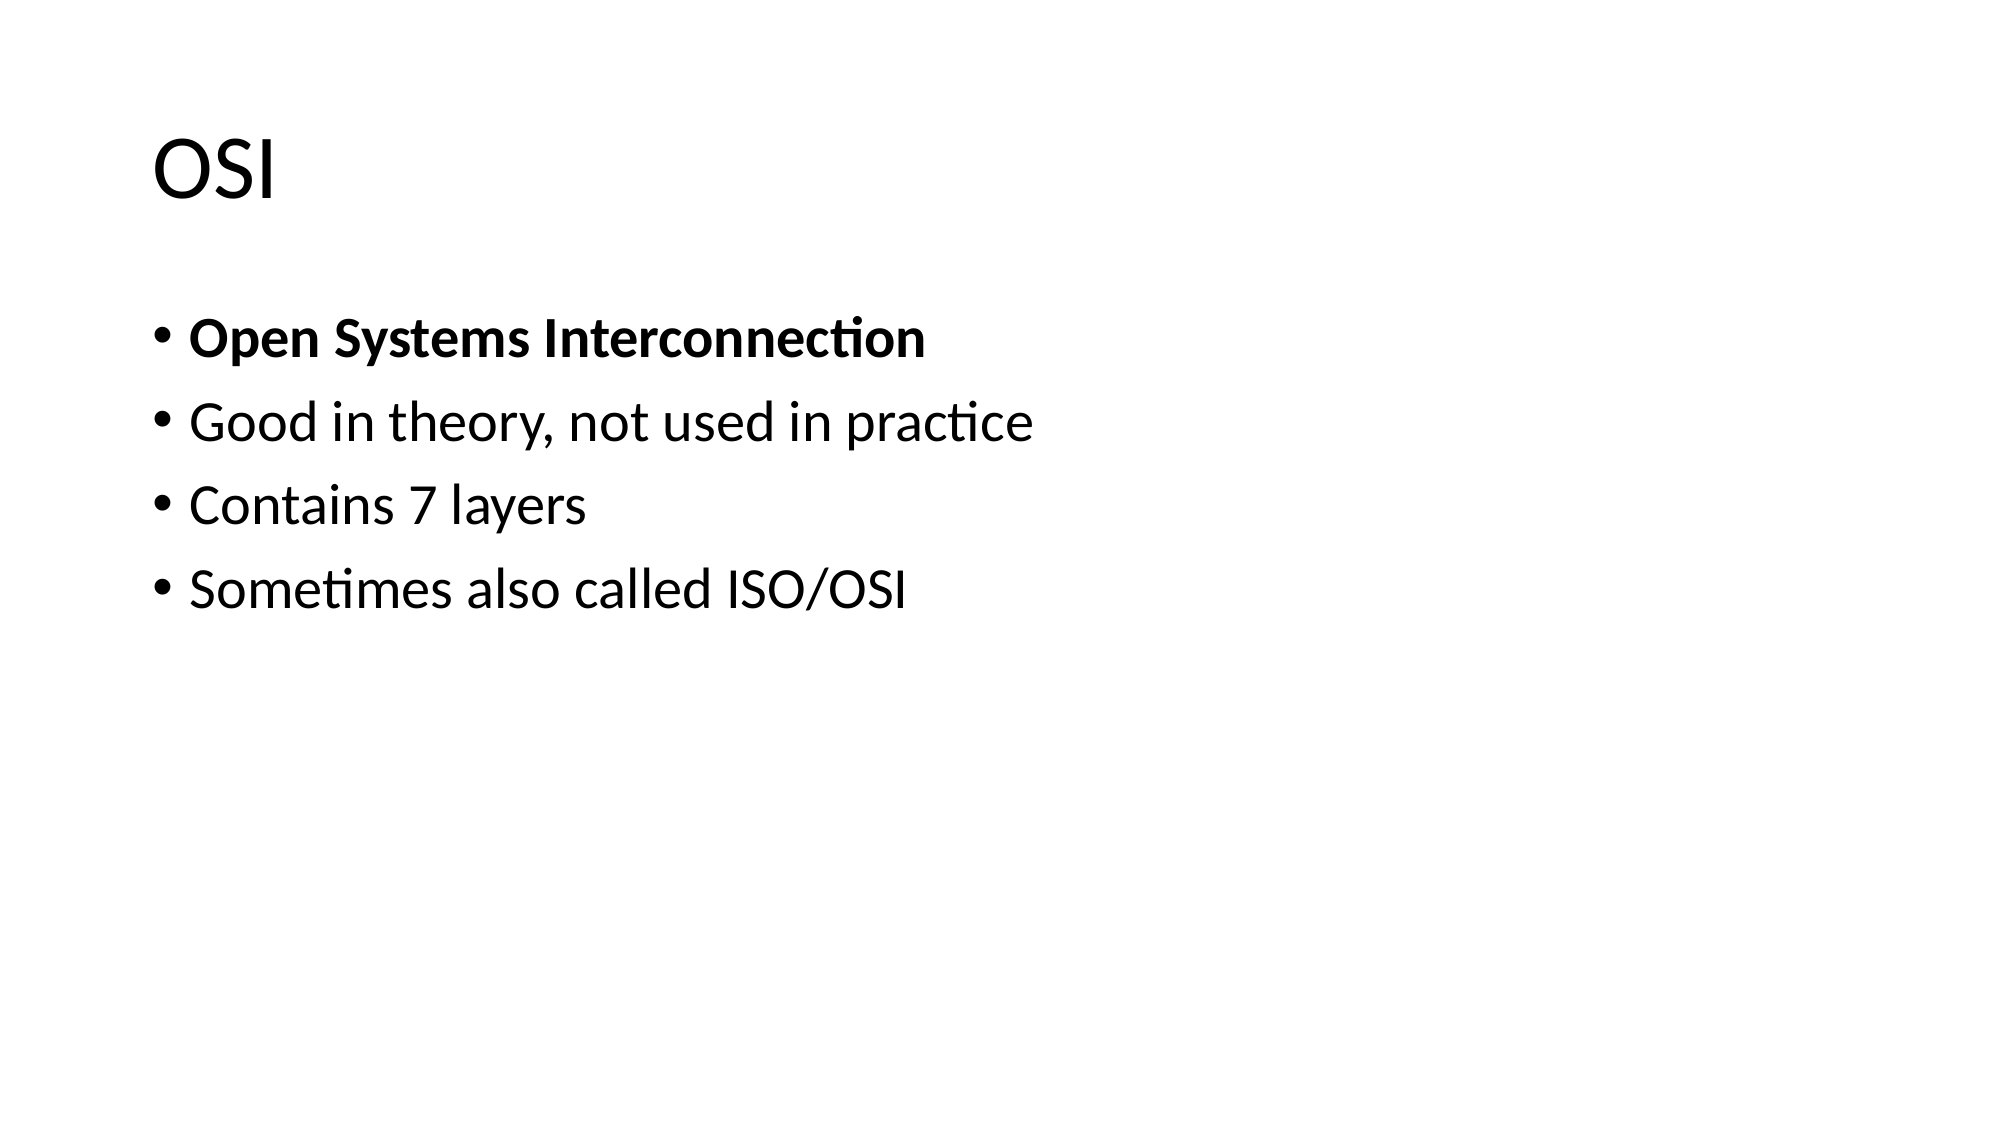

# OSI
Open Systems Interconnection
Good in theory, not used in practice
Contains 7 layers
Sometimes also called ISO/OSI